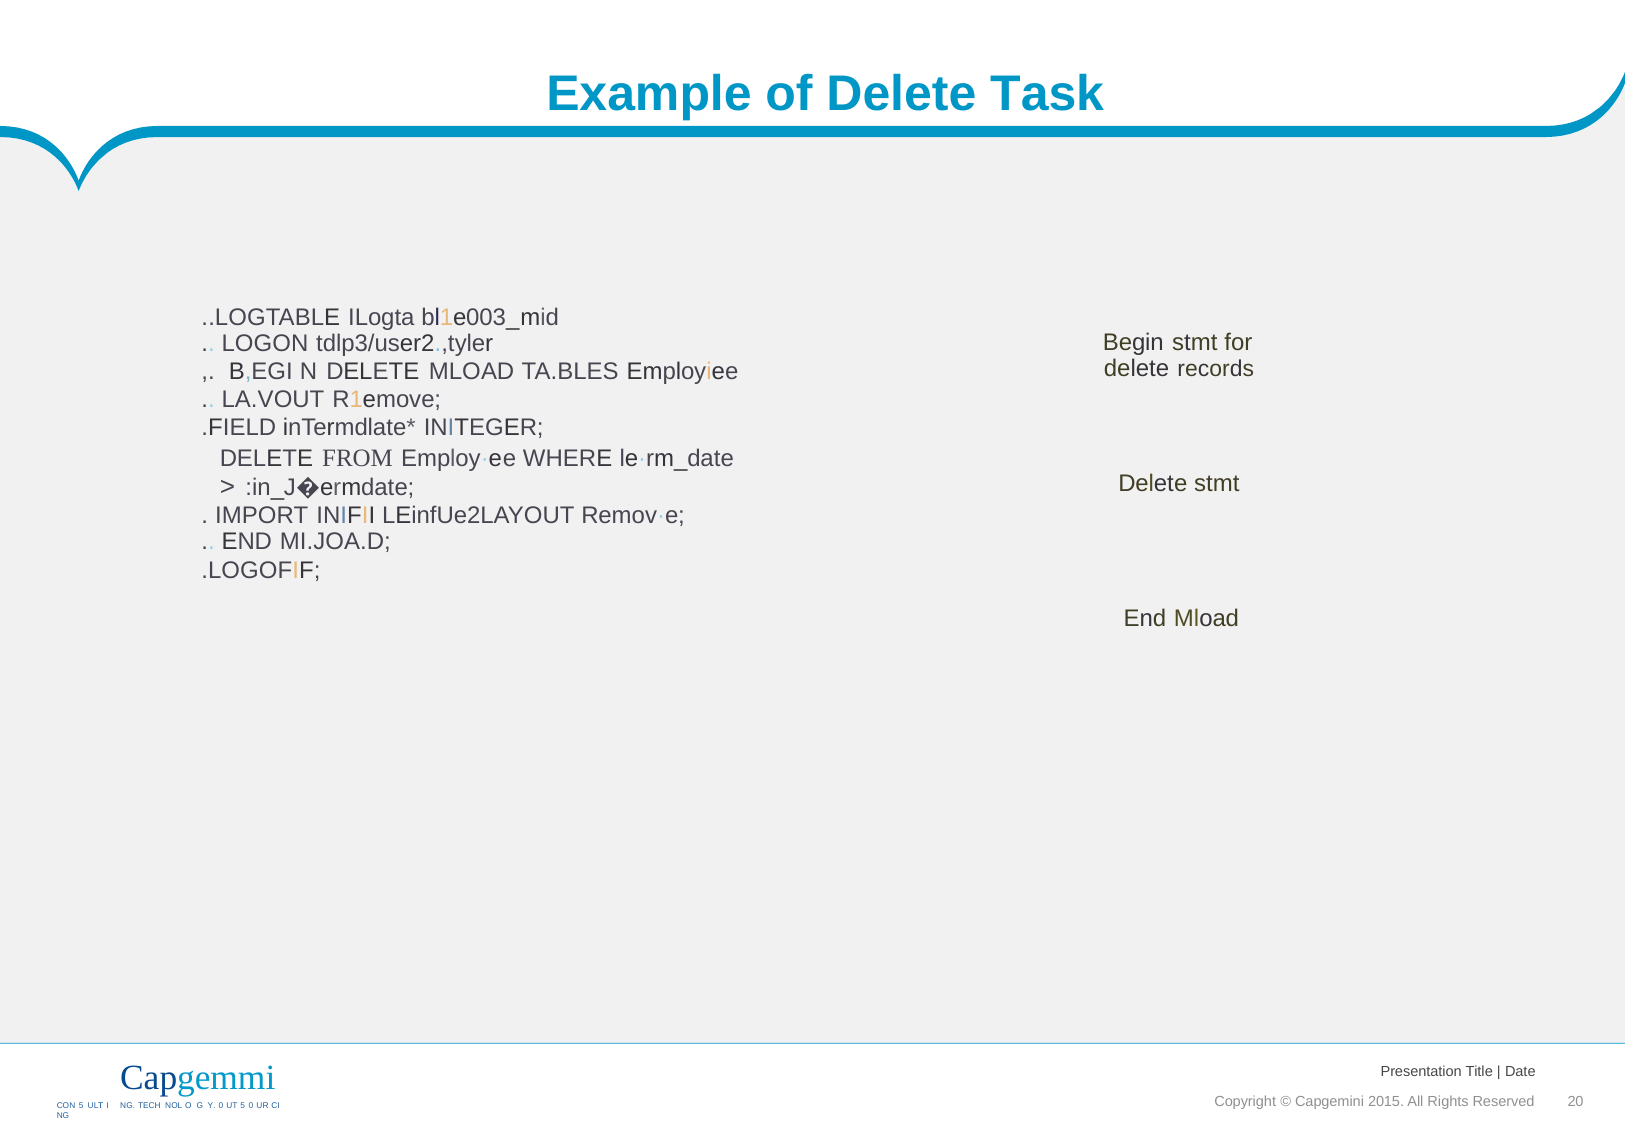

Example
of
Delete
Task

..LOGTABLE ILogta bl1e003_mid
.. LOGON tdlp3/user2.,tyler
,.  B,EGI N DELETE MLOAD TA.BLES Employiee
.. LA.VOUT R1emove;
.FIELD inTermdlate* INITEGER;
DELETE FROM Employ·e1e WHERE le·rm_date > :in_J�ermdate;
. IMPORT INIFII LEinfUe2LAYOUT Remov·e;
.. END MI.JOA.D;
.LOGOFIF;

Begin stmt for
delete records
Delete stmt

End Mload

Capgemmi
CON 5  ULT I     NG. TECH  NOL O  G  Y. 0 UT 5 0 UR CI  NG

Presentation Title | Date
Copyright © Capgemini 2015. All Rights Reserved        20